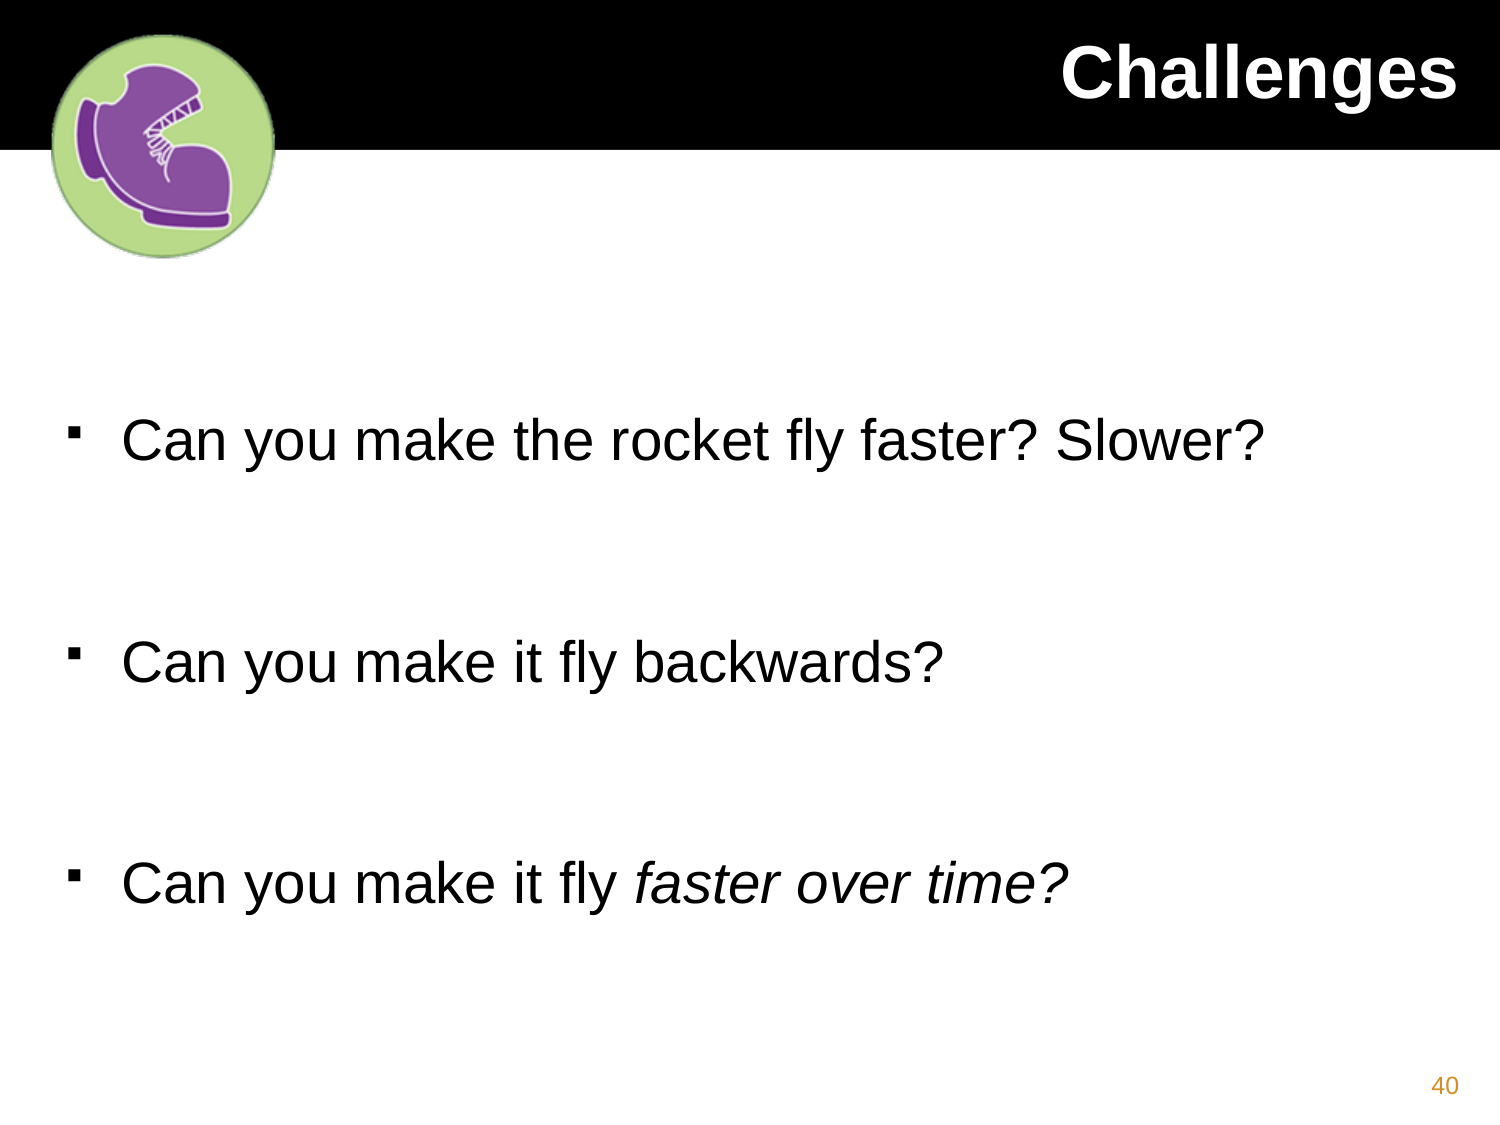

# Challenges
Can you make the rocket fly faster? Slower?
Can you make it fly backwards?
Can you make it fly faster over time?

40